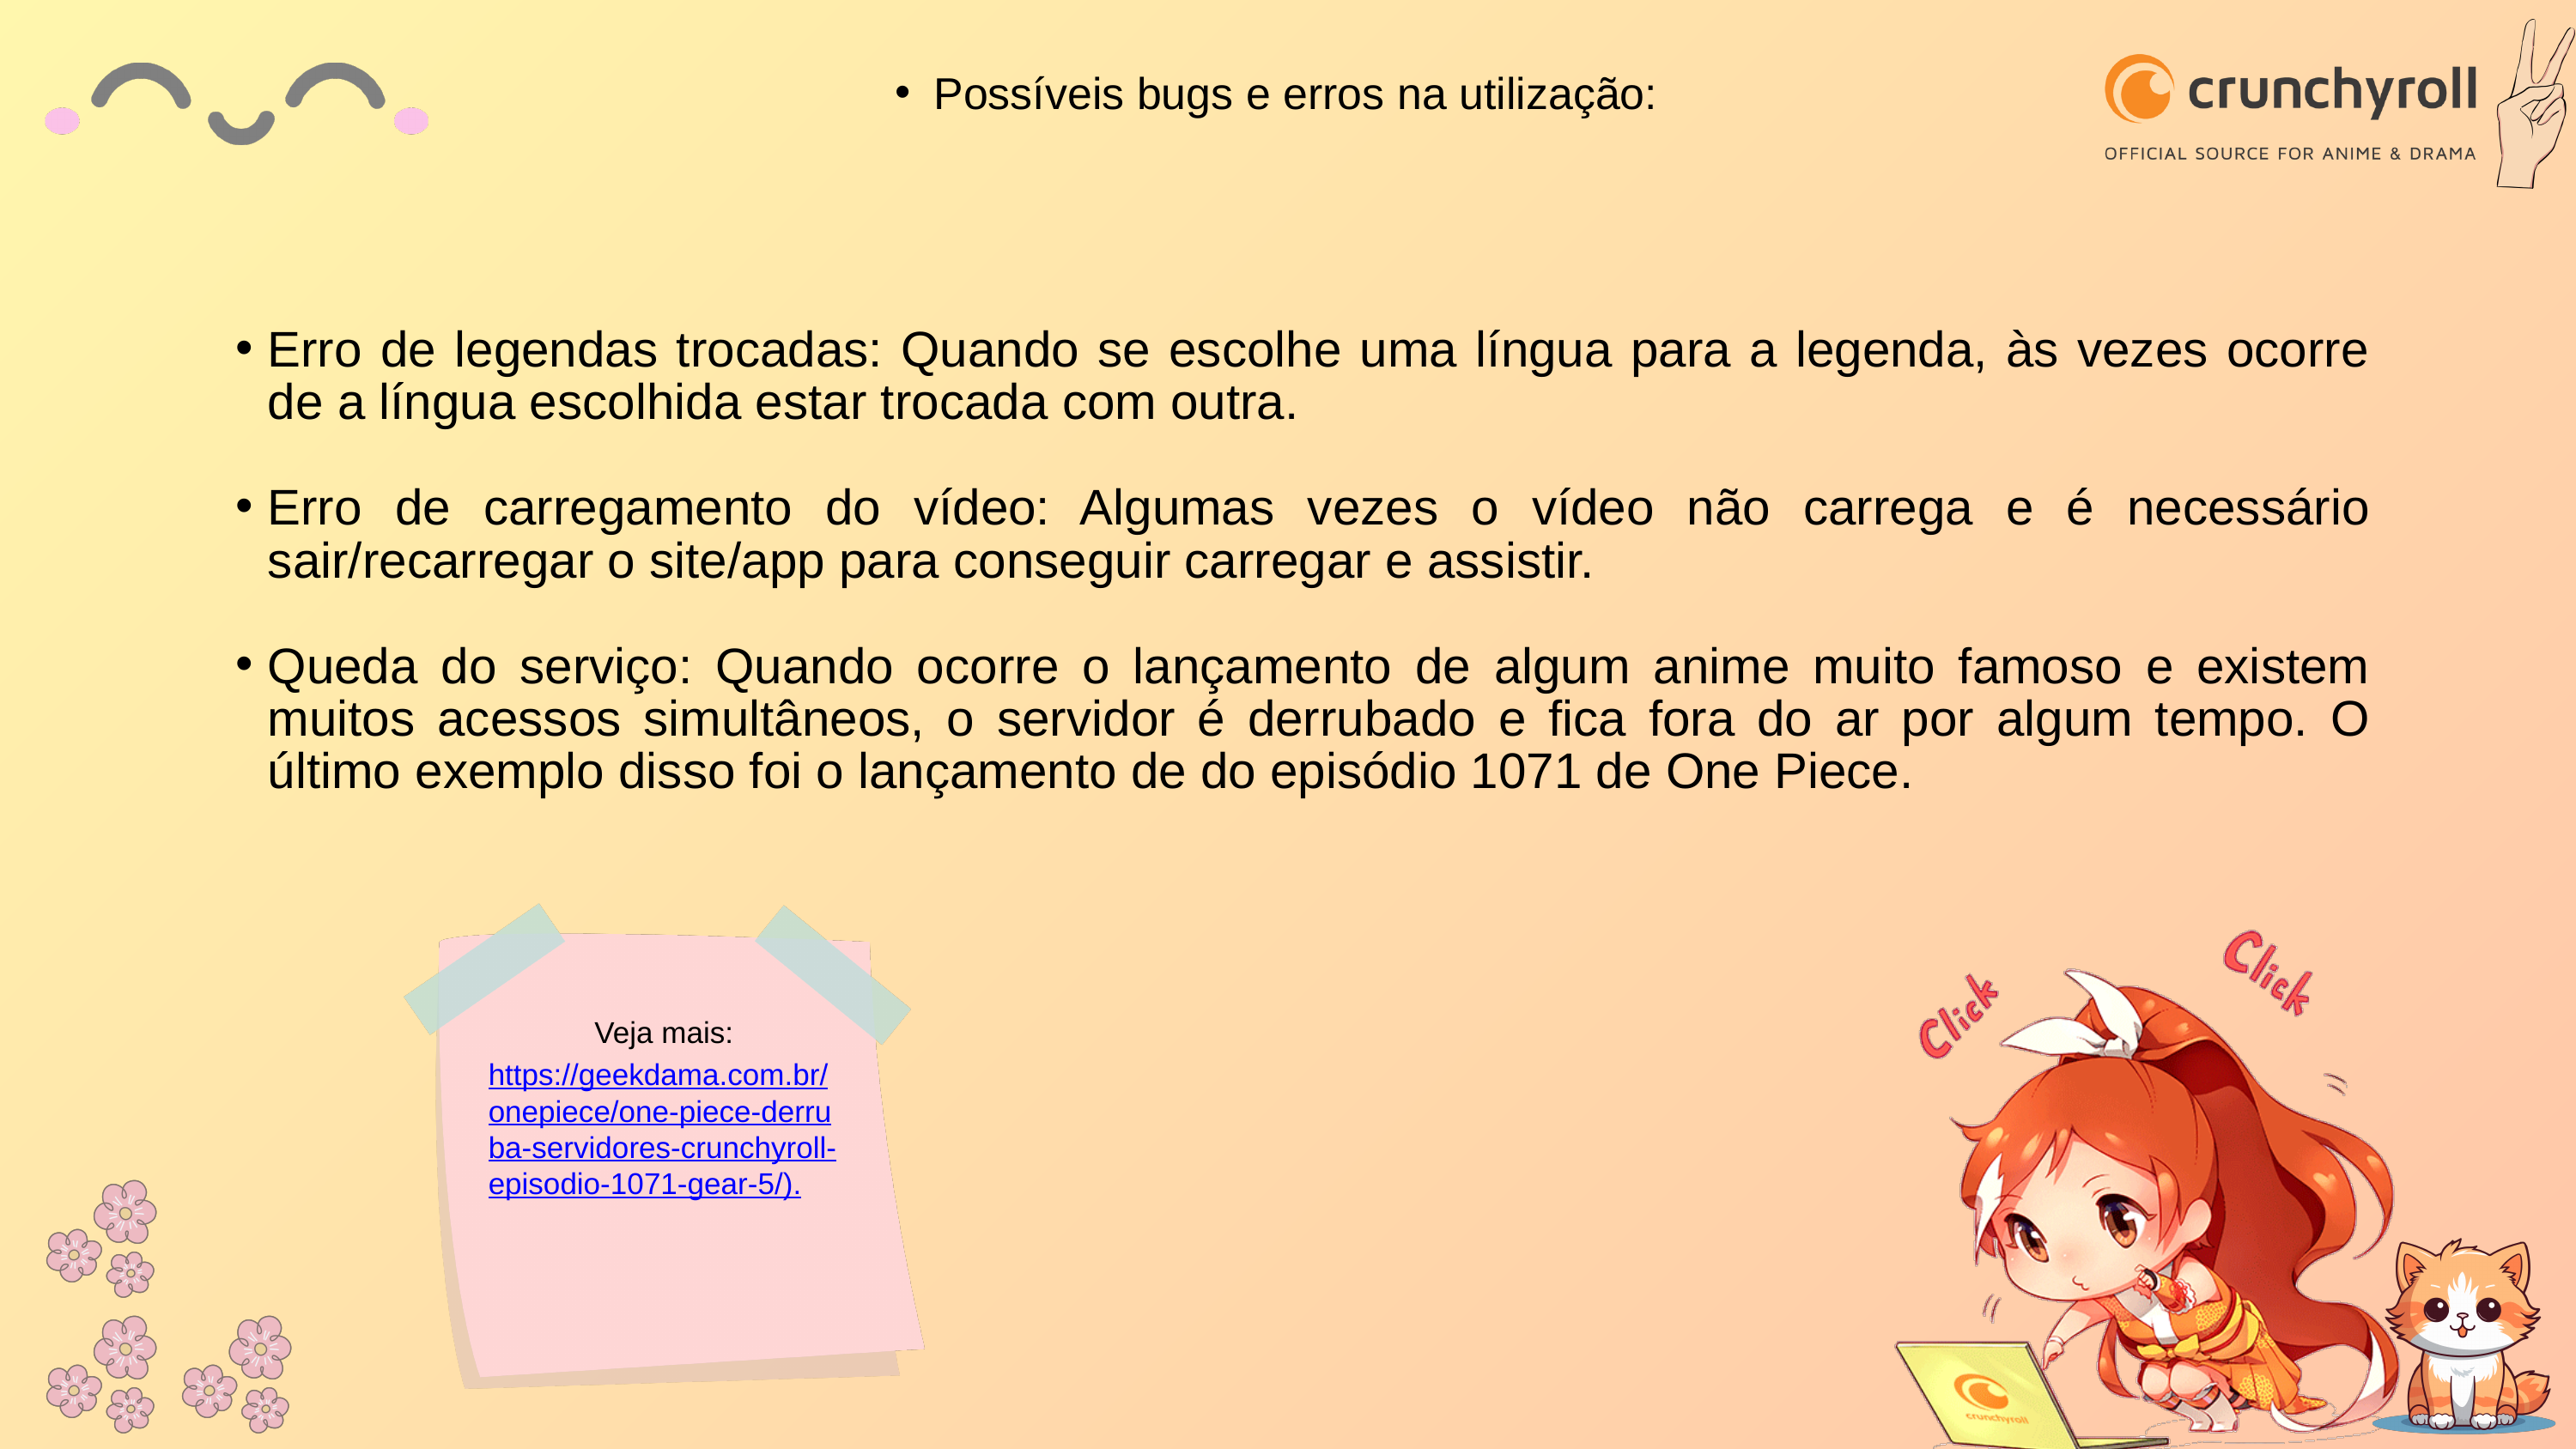

Possíveis bugs e erros na utilização:

Erro de legendas trocadas: Quando se escolhe uma língua para a legenda, às vezes ocorre de a língua escolhida estar trocada com outra.

Erro de carregamento do vídeo: Algumas vezes o vídeo não carrega e é necessário sair/recarregar o site/app para conseguir carregar e assistir.

Queda do serviço: Quando ocorre o lançamento de algum anime muito famoso e existem muitos acessos simultâneos, o servidor é derrubado e fica fora do ar por algum tempo. O último exemplo disso foi o lançamento de do episódio 1071 de One Piece.

Veja mais:
https://geekdama.com.br/onepiece/one-piece-derruba-servidores-crunchyroll-episodio-1071-gear-5/).